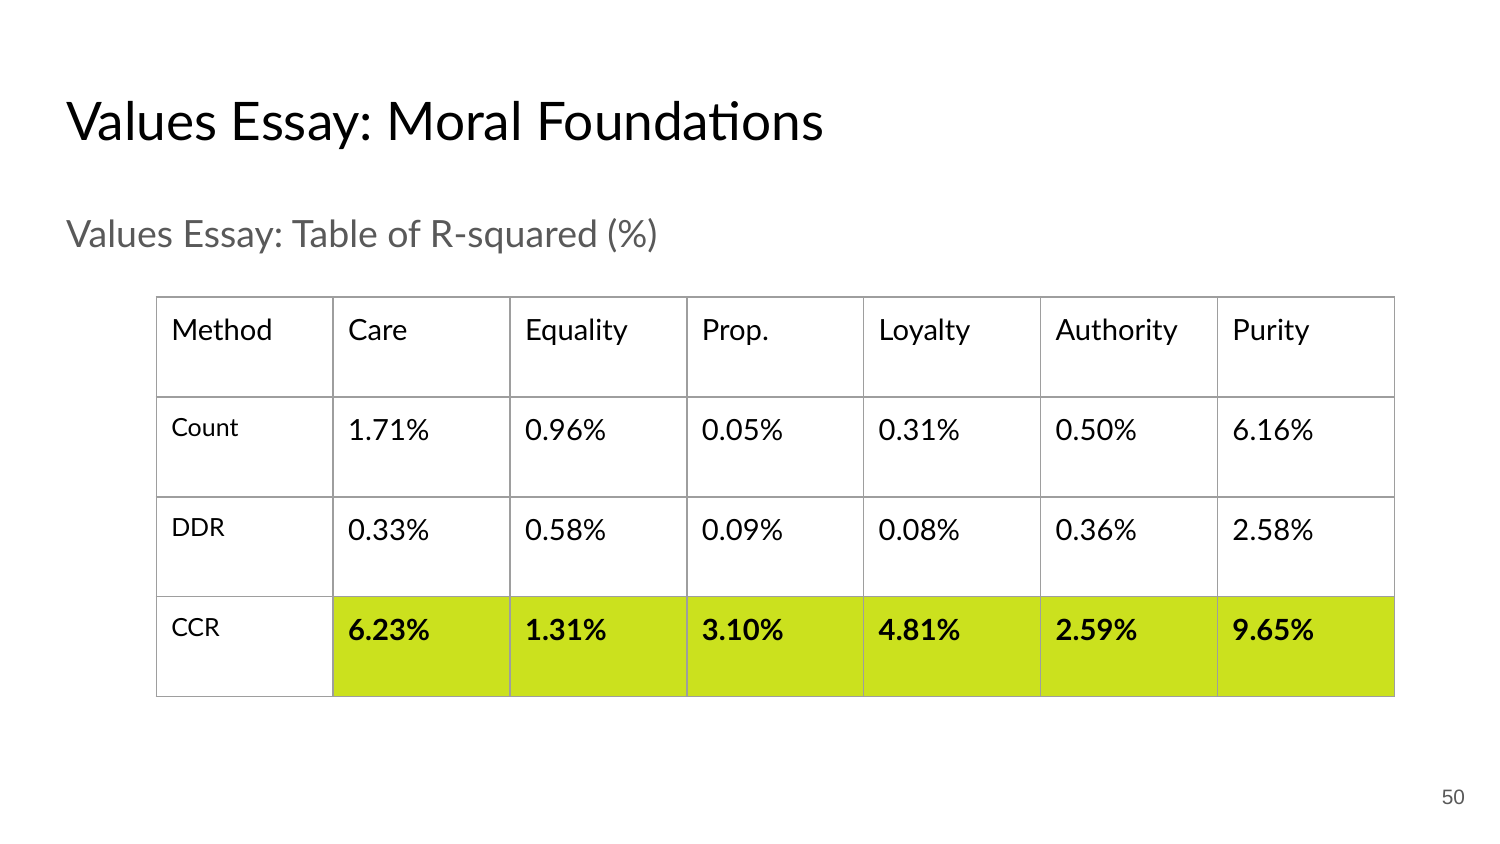

# Values Essay: Moral Foundations

Values Essay: Table of R-squared (%)
| Method | Care | Equality | Prop. | Loyalty | Authority | Purity |
| --- | --- | --- | --- | --- | --- | --- |
| Count | 1.71% | 0.96% | 0.05% | 0.31% | 0.50% | 6.16% |
| DDR | 0.33% | 0.58% | 0.09% | 0.08% | 0.36% | 2.58% |
| CCR | 6.23% | 1.31% | 3.10% | 4.81% | 2.59% | 9.65% |
50